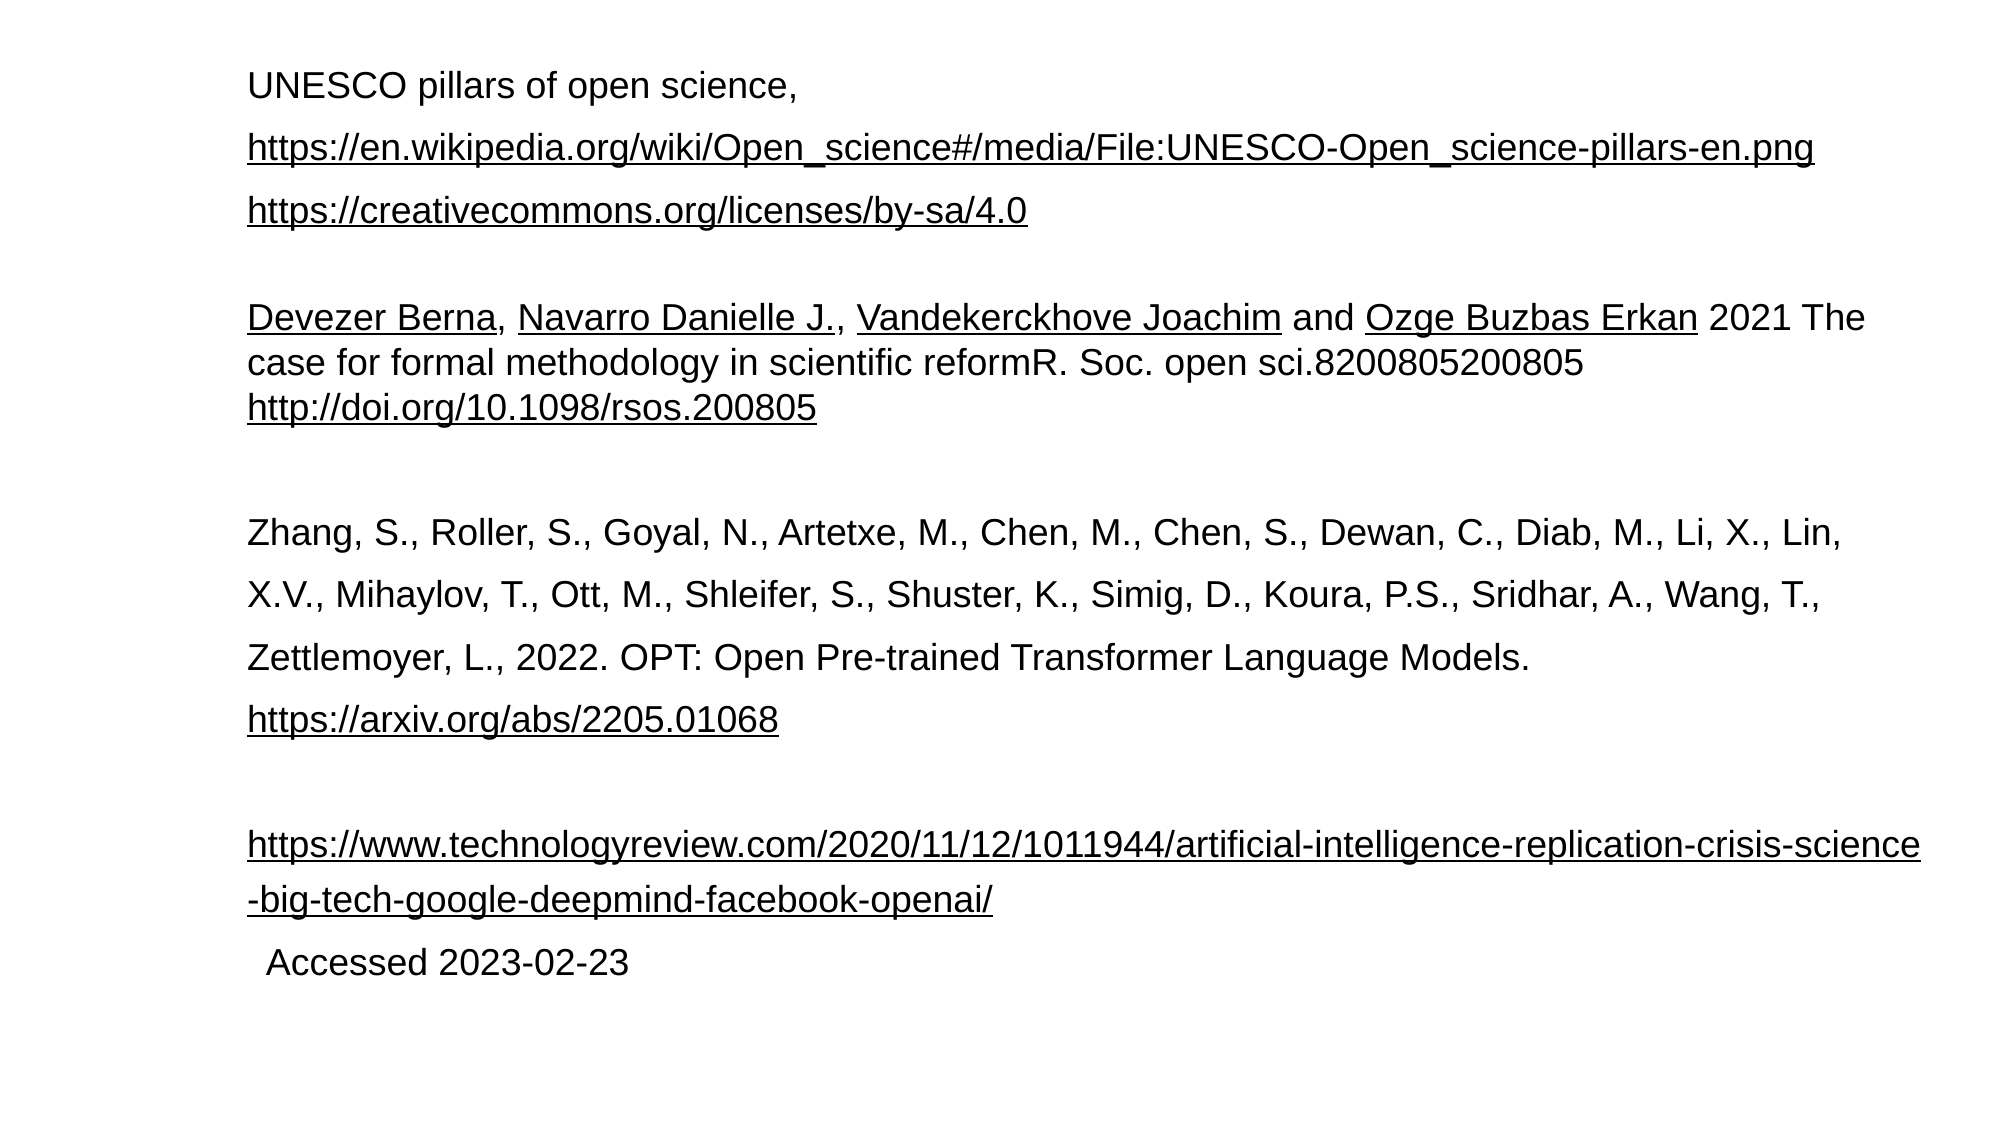

UNESCO pillars of open science, https://en.wikipedia.org/wiki/Open_science#/media/File:UNESCO-Open_science-pillars-en.png  https://creativecommons.org/licenses/by-sa/4.0

Devezer Berna, Navarro Danielle J., Vandekerckhove Joachim and Ozge Buzbas Erkan 2021 The case for formal methodology in scientific reformR. Soc. open sci.8200805200805 http://doi.org/10.1098/rsos.200805

Zhang, S., Roller, S., Goyal, N., Artetxe, M., Chen, M., Chen, S., Dewan, C., Diab, M., Li, X., Lin, X.V., Mihaylov, T., Ott, M., Shleifer, S., Shuster, K., Simig, D., Koura, P.S., Sridhar, A., Wang, T., Zettlemoyer, L., 2022. OPT: Open Pre-trained Transformer Language Models.  https://arxiv.org/abs/2205.01068

https://www.technologyreview.com/2020/11/12/1011944/artificial-intelligence-replication-crisis-science-big-tech-google-deepmind-facebook-openai/  Accessed 2023-02-23